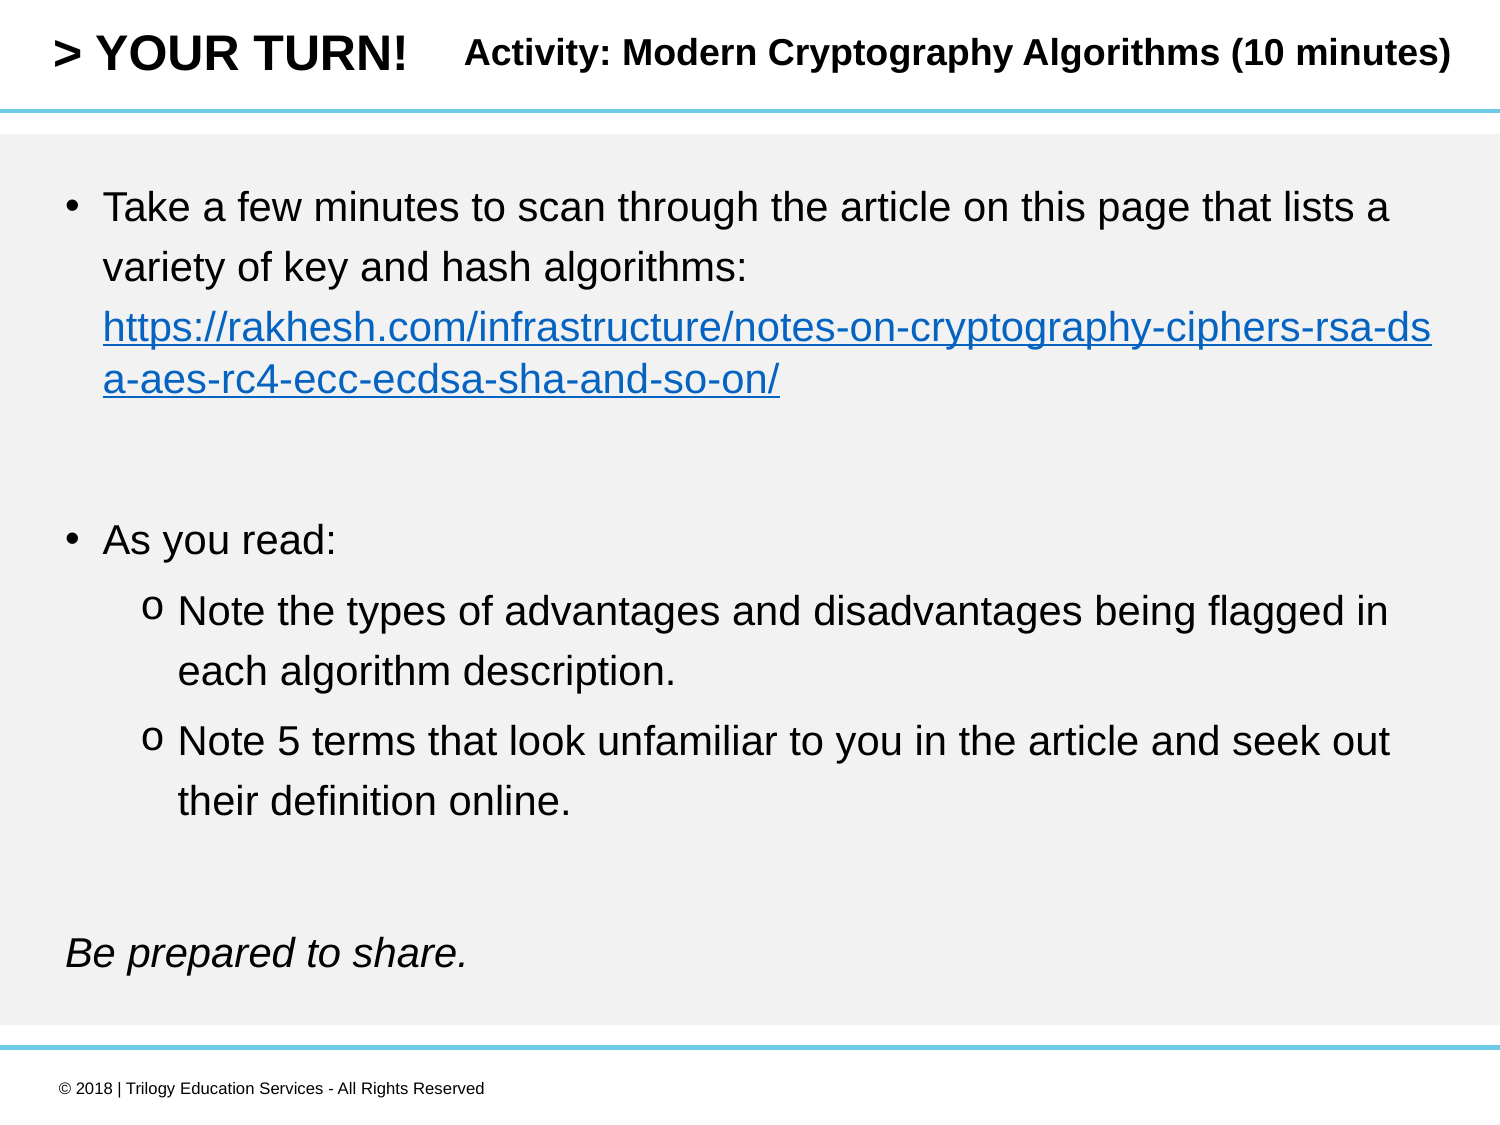

Activity: Modern Cryptography Algorithms (10 minutes)
Take a few minutes to scan through the article on this page that lists a variety of key and hash algorithms: https://rakhesh.com/infrastructure/notes-on-cryptography-ciphers-rsa-dsa-aes-rc4-ecc-ecdsa-sha-and-so-on/

As you read:
Note the types of advantages and disadvantages being flagged in each algorithm description.
Note 5 terms that look unfamiliar to you in the article and seek out their definition online.

Be prepared to share.